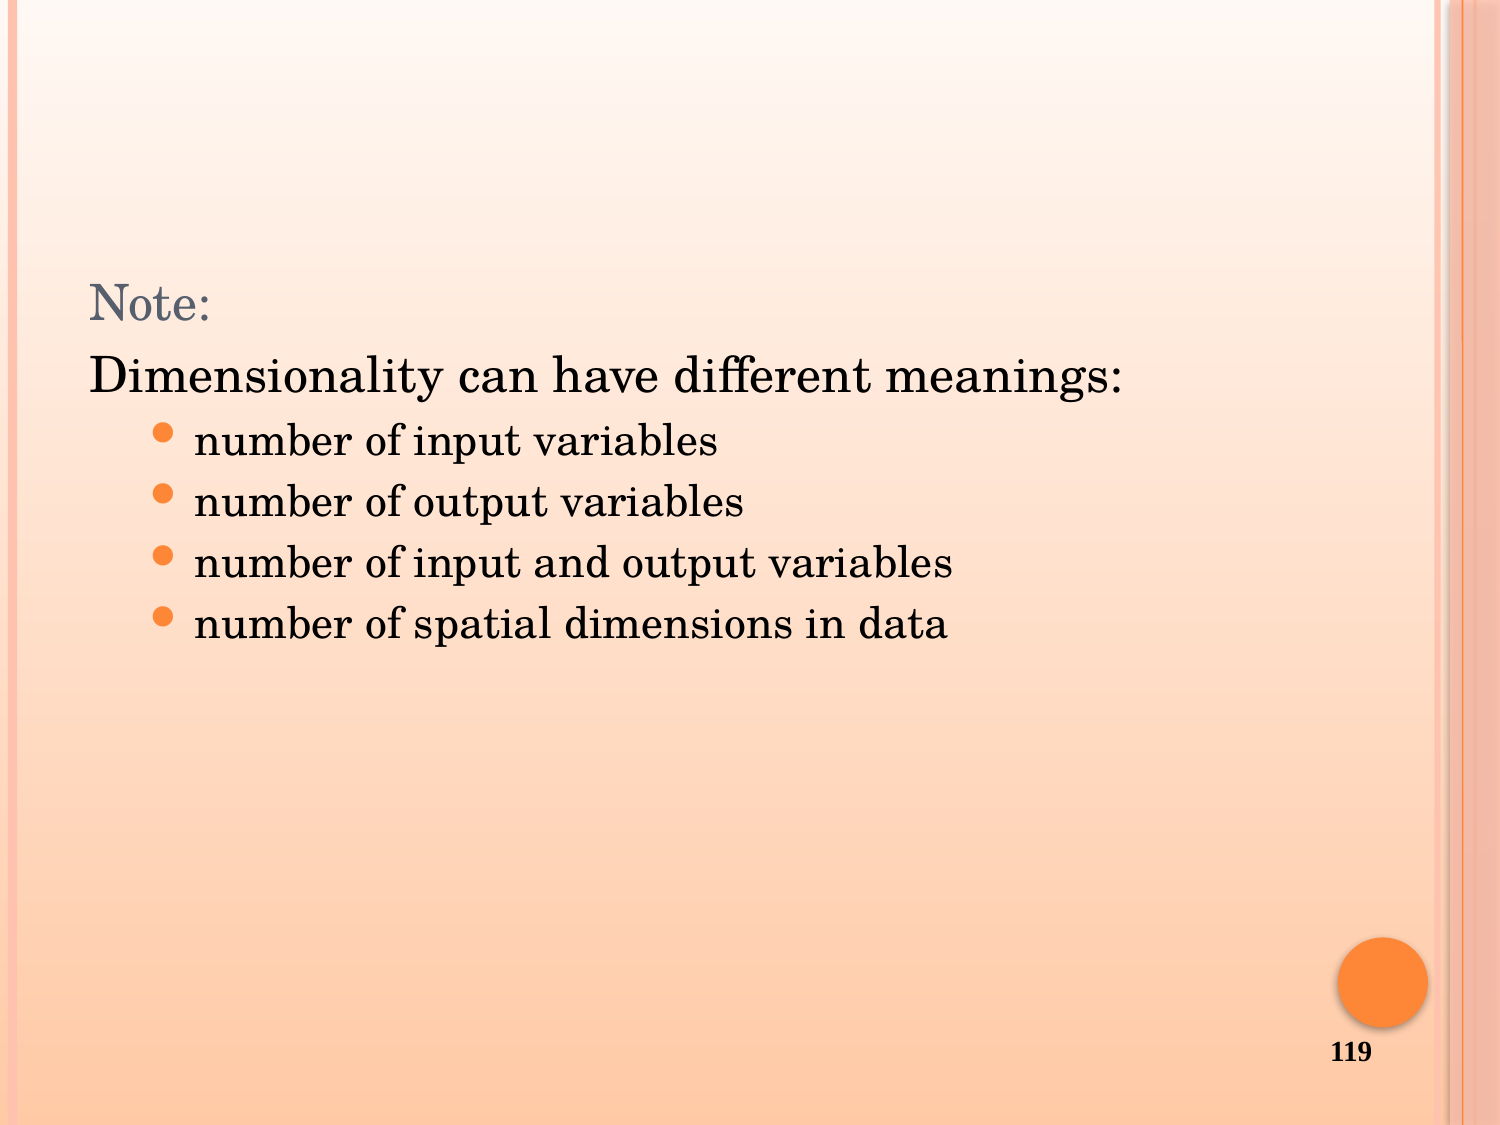

Note:
Dimensionality can have different meanings:
number of input variables
number of output variables
number of input and output variables
number of spatial dimensions in data
119